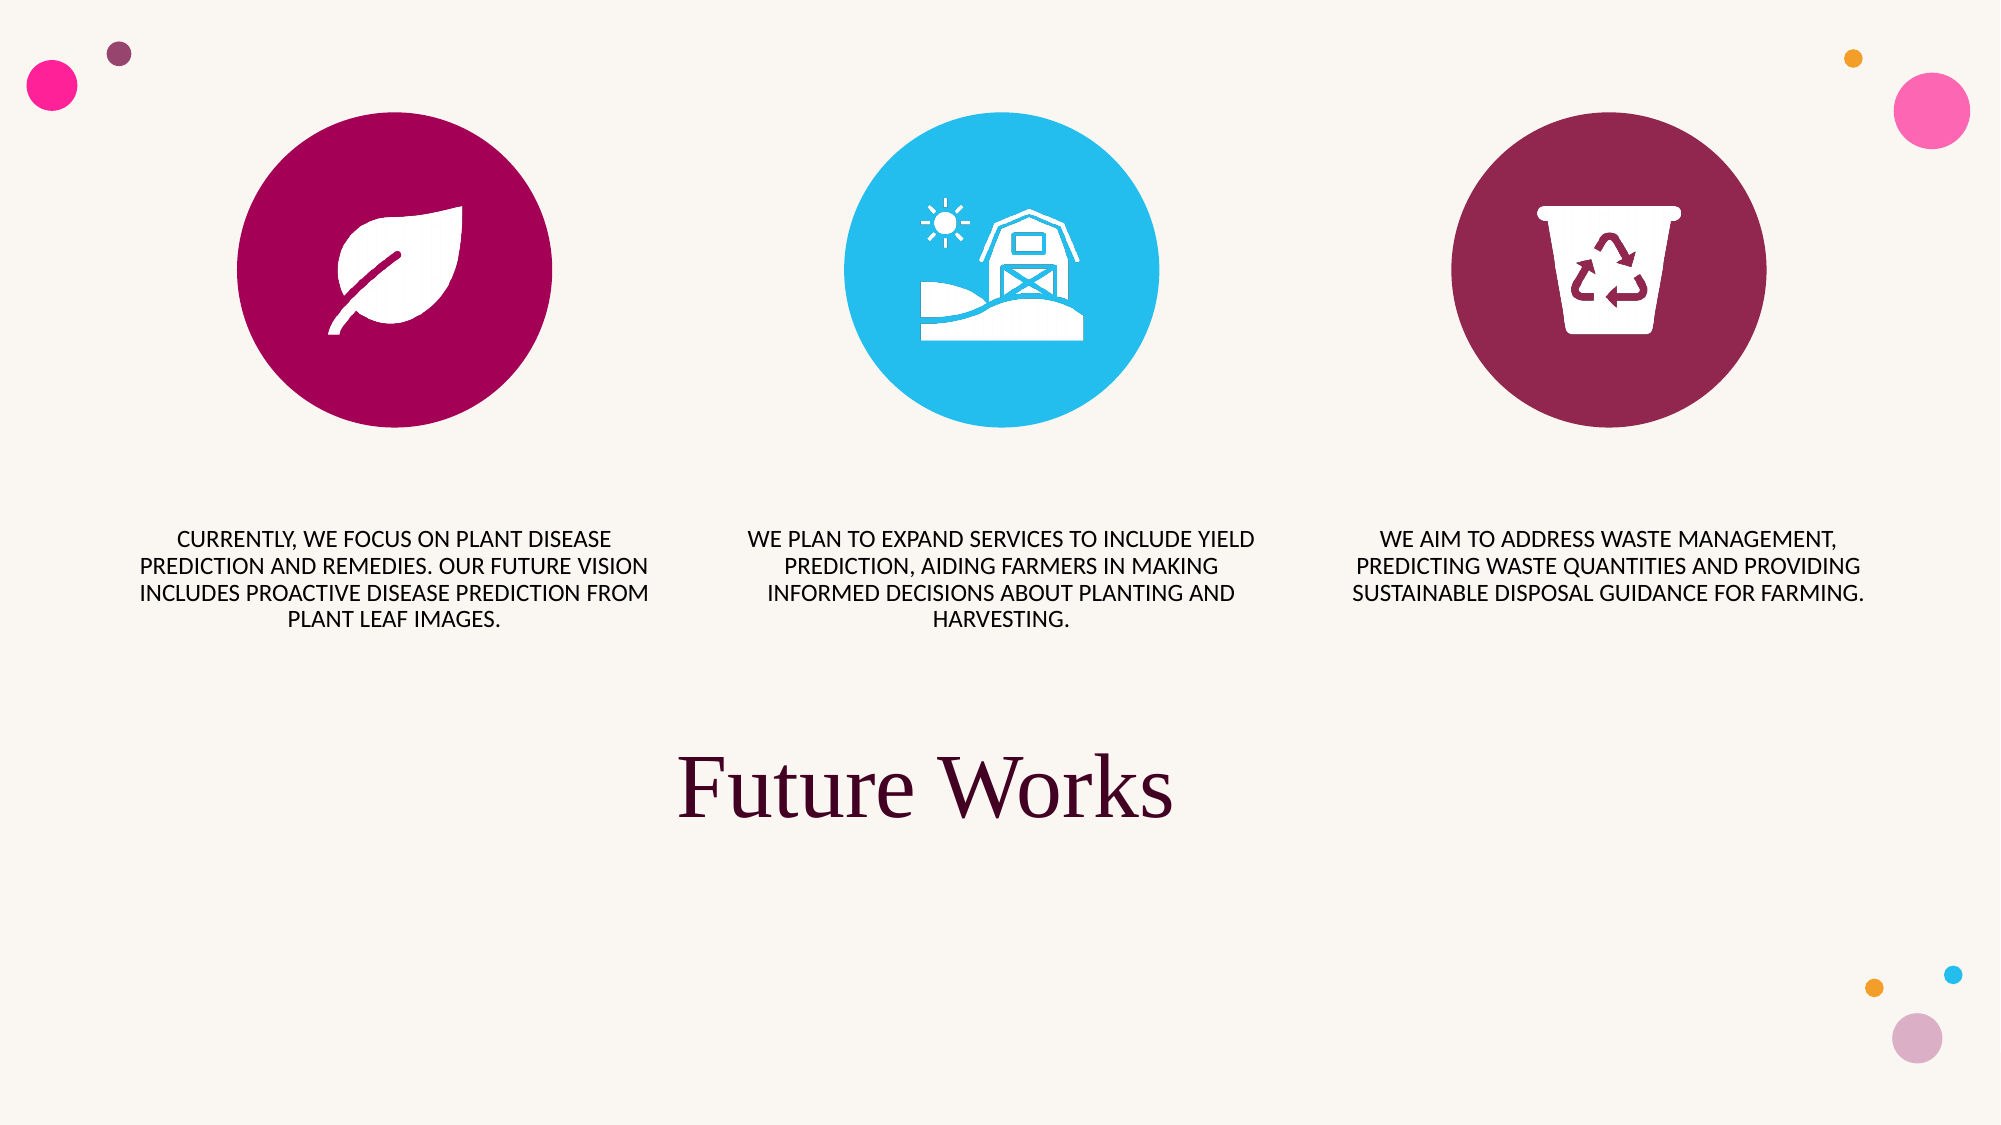

Currently, we focus on plant disease prediction and remedies. Our future vision includes proactive disease prediction from plant leaf images.
We plan to expand services to include yield prediction, aiding farmers in making informed decisions about planting and harvesting.
We aim to address waste management, predicting waste quantities and providing sustainable disposal guidance for farming.
# Future Works